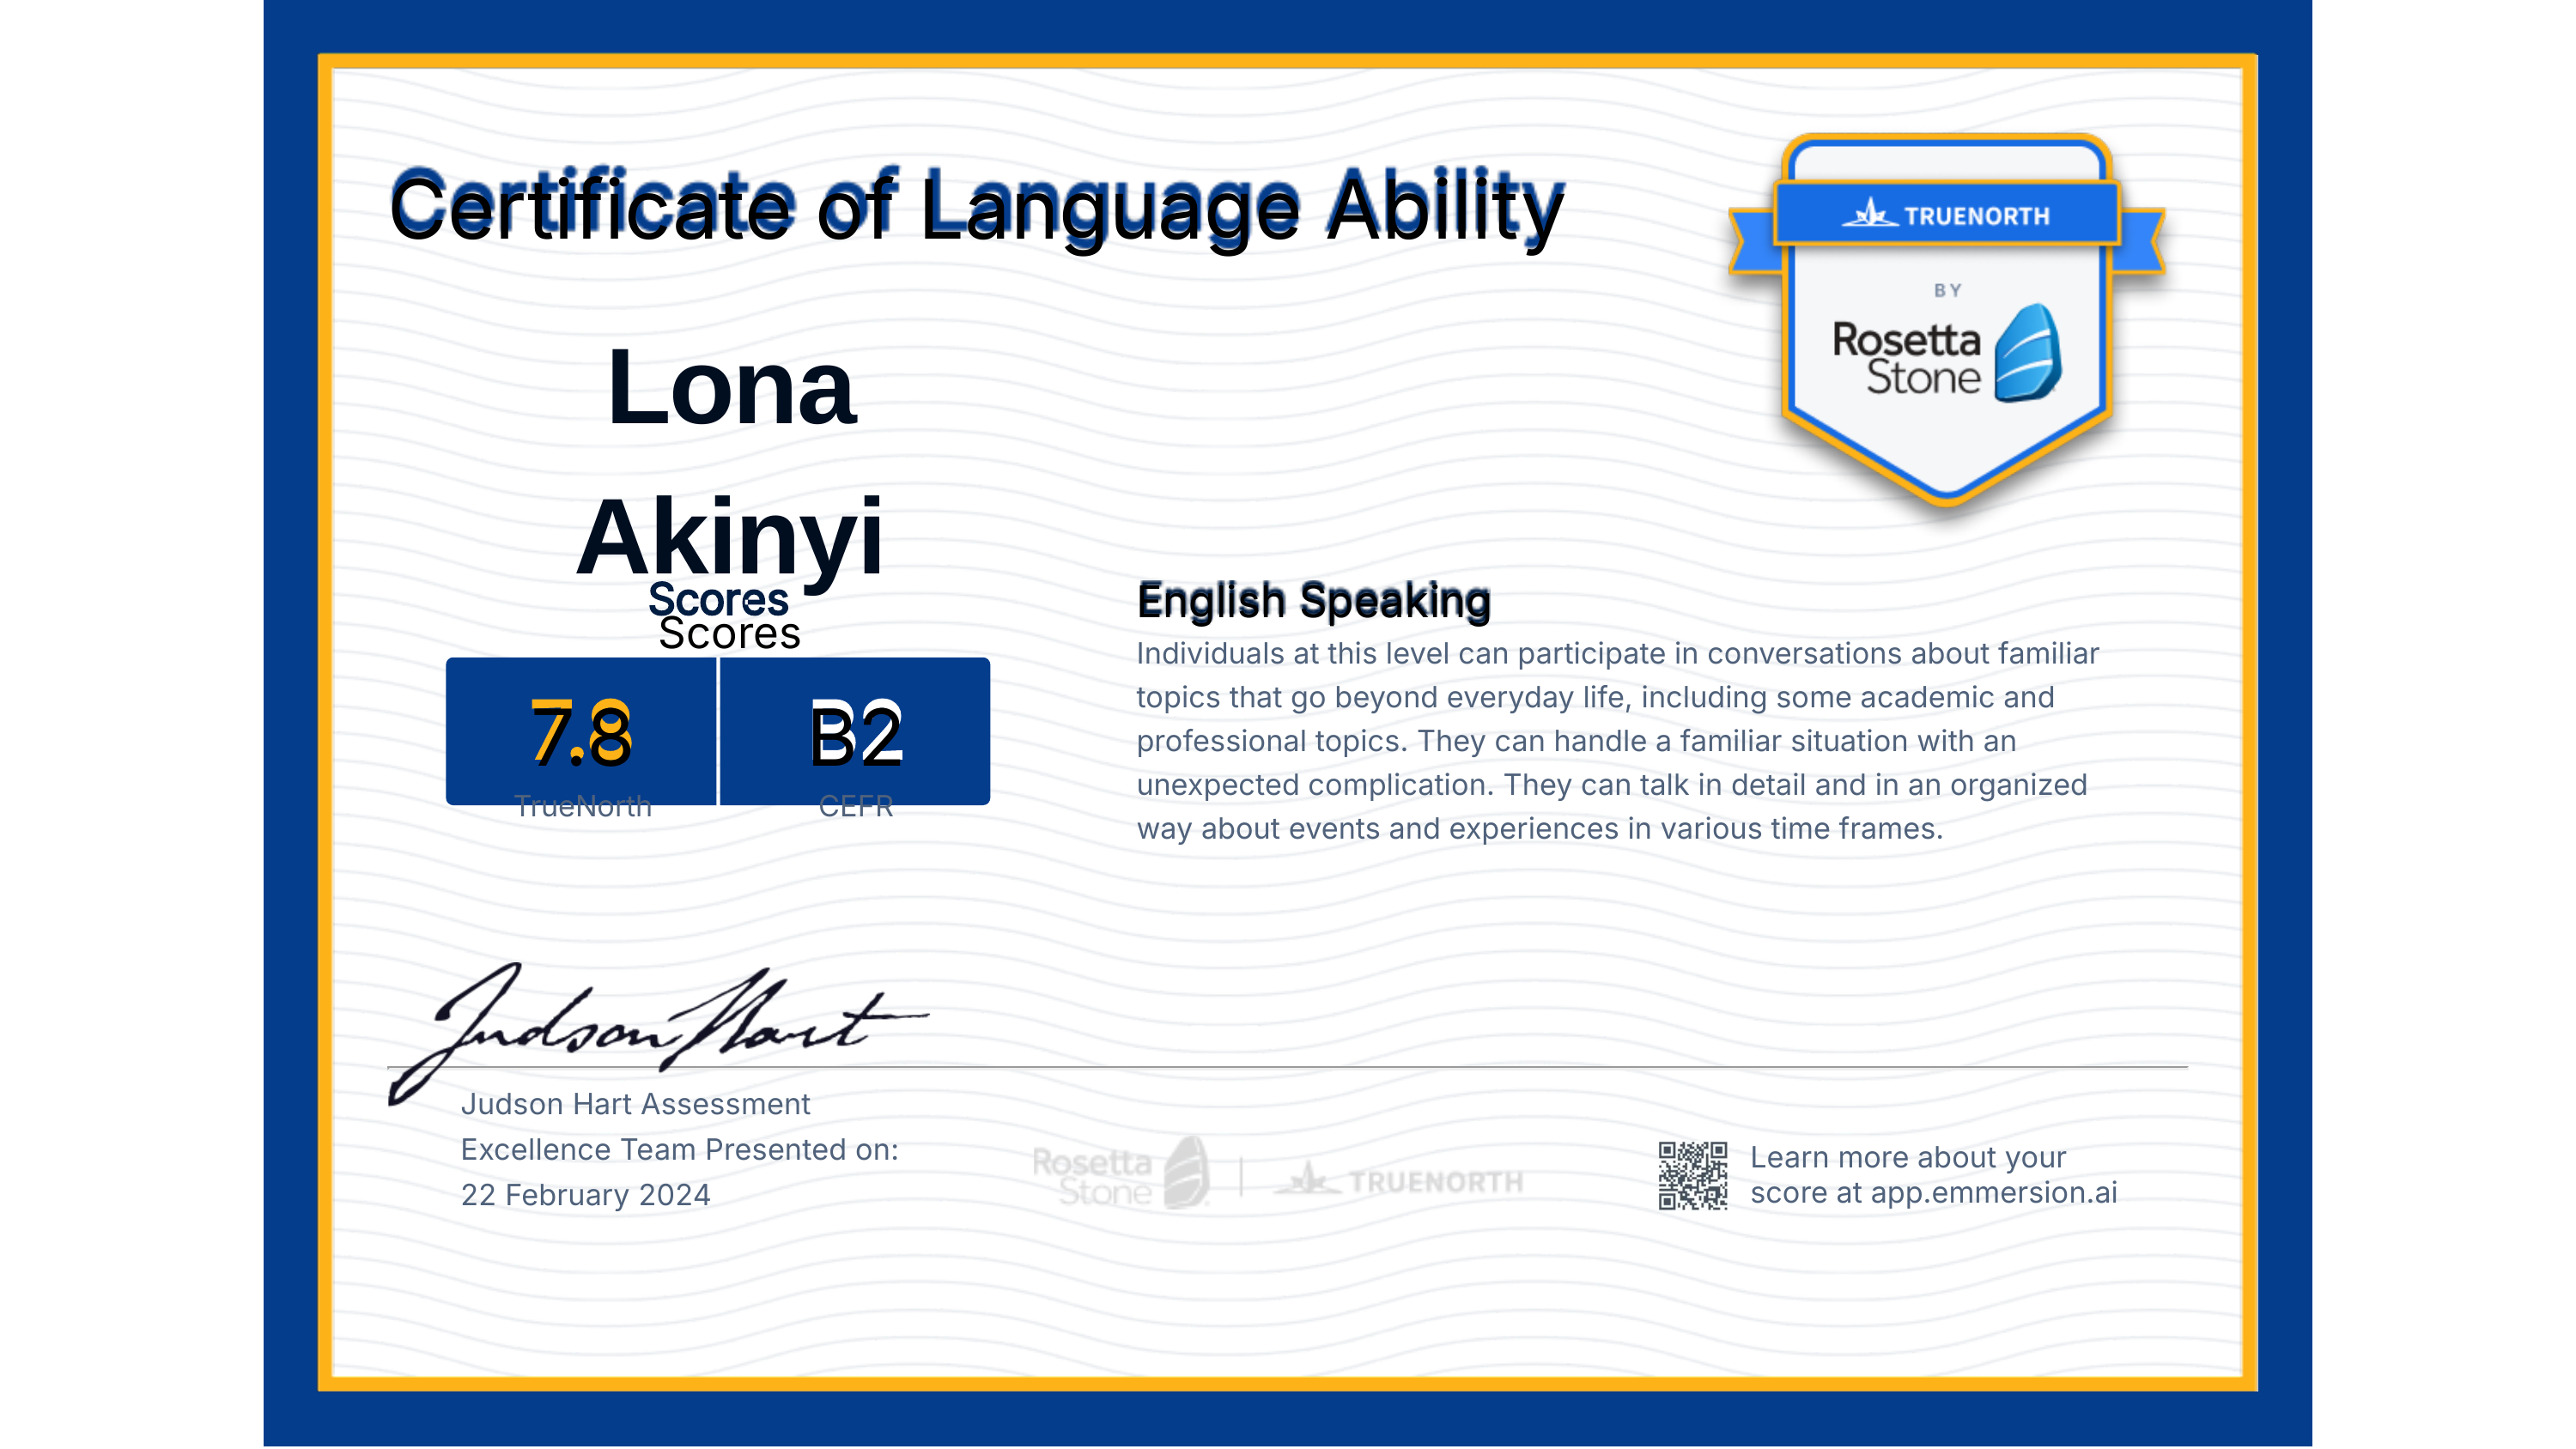

Certificate of Language Ability
Lona Akinyi
Scores
English Speaking
Individuals at this level can participate in conversations about familiar topics that go beyond everyday life, including some academic and professional topics. They can handle a familiar situation with an unexpected complication. They can talk in detail and in an organized way about events and experiences in various time frames.

7.8
TrueNorth
B2
CEFR

Judson Hart Assessment Excellence Team Presented on: 22 February 2024

Learn more about your score at app.emmersion.ai